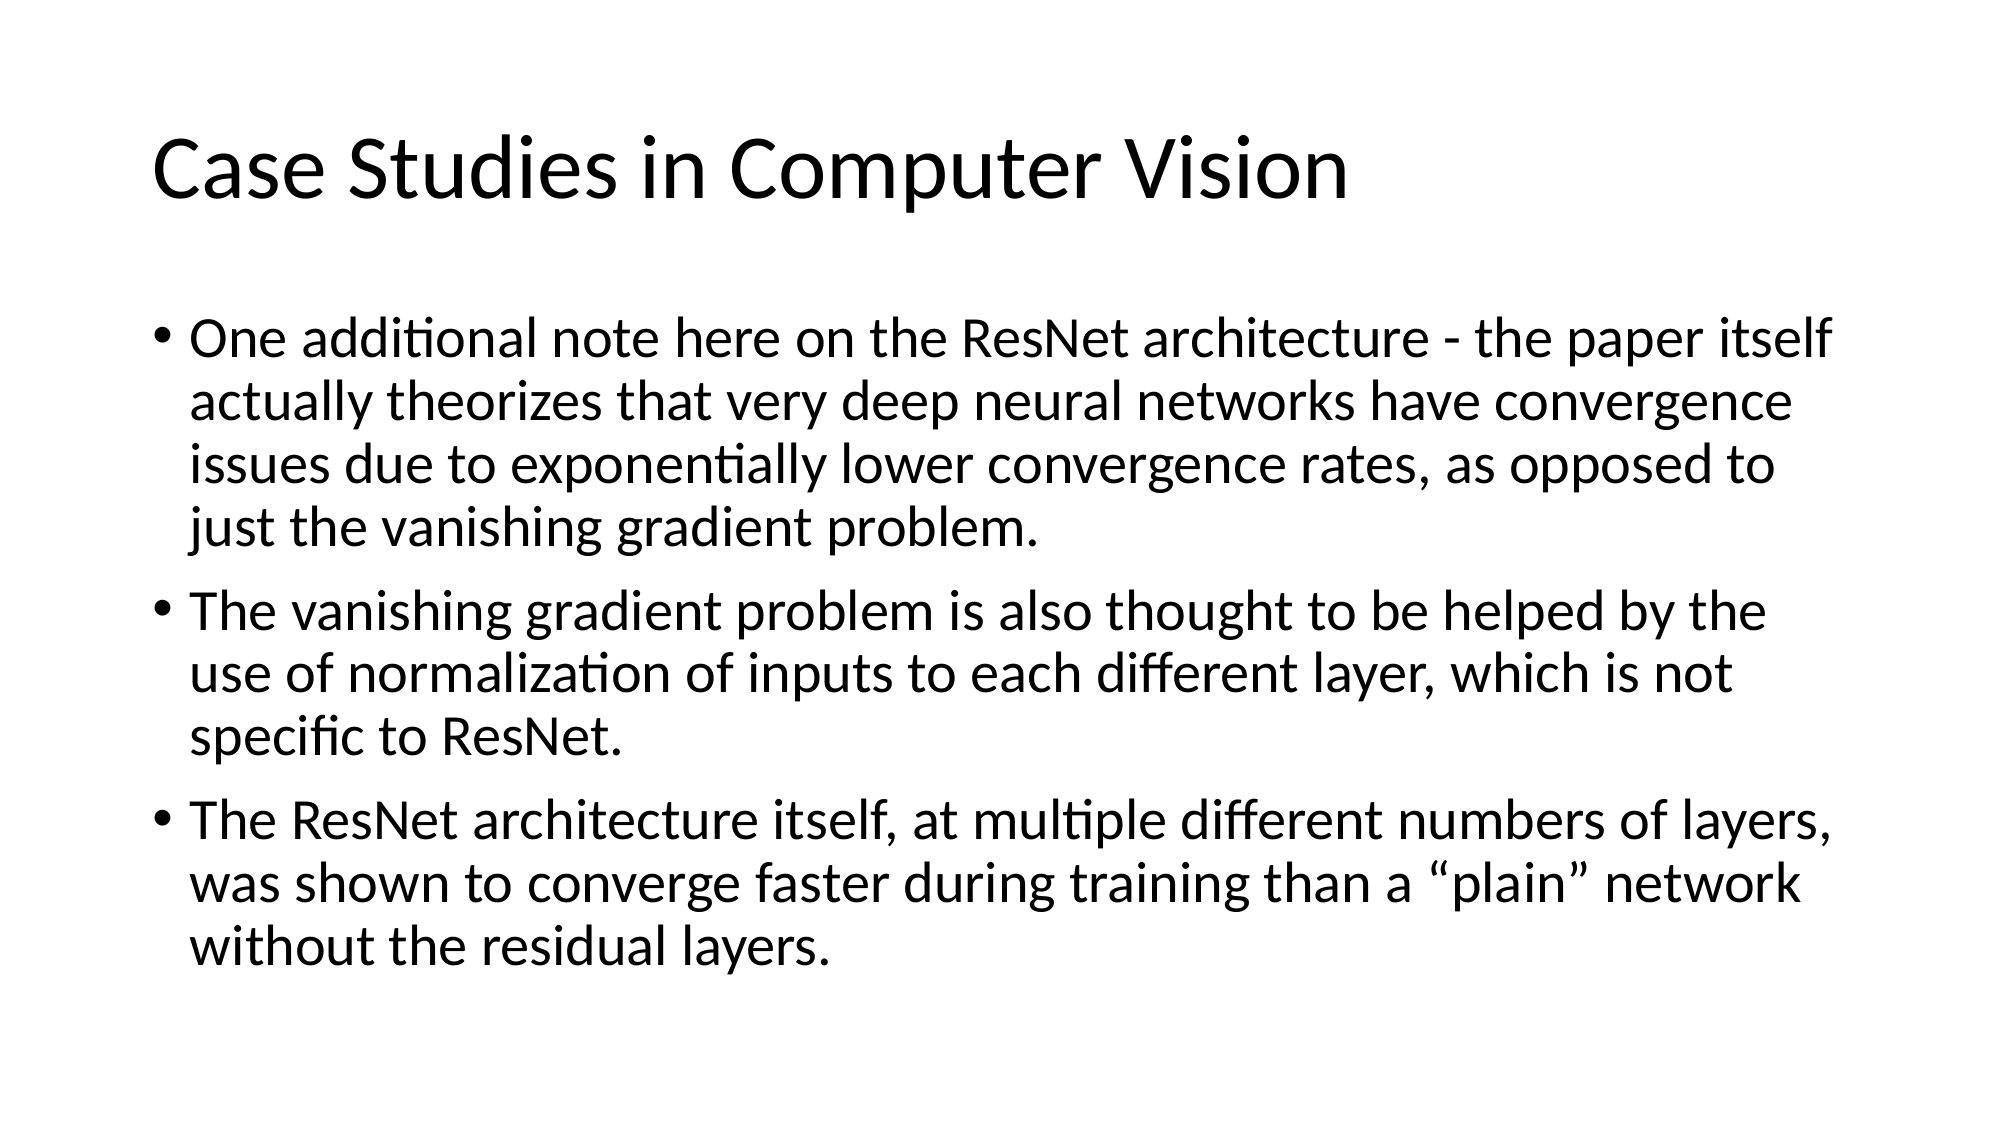

# Case Studies in Computer Vision
One additional note here on the ResNet architecture - the paper itself actually theorizes that very deep neural networks have convergence issues due to exponentially lower convergence rates, as opposed to just the vanishing gradient problem.
The vanishing gradient problem is also thought to be helped by the use of normalization of inputs to each different layer, which is not specific to ResNet.
The ResNet architecture itself, at multiple different numbers of layers, was shown to converge faster during training than a “plain” network without the residual layers.